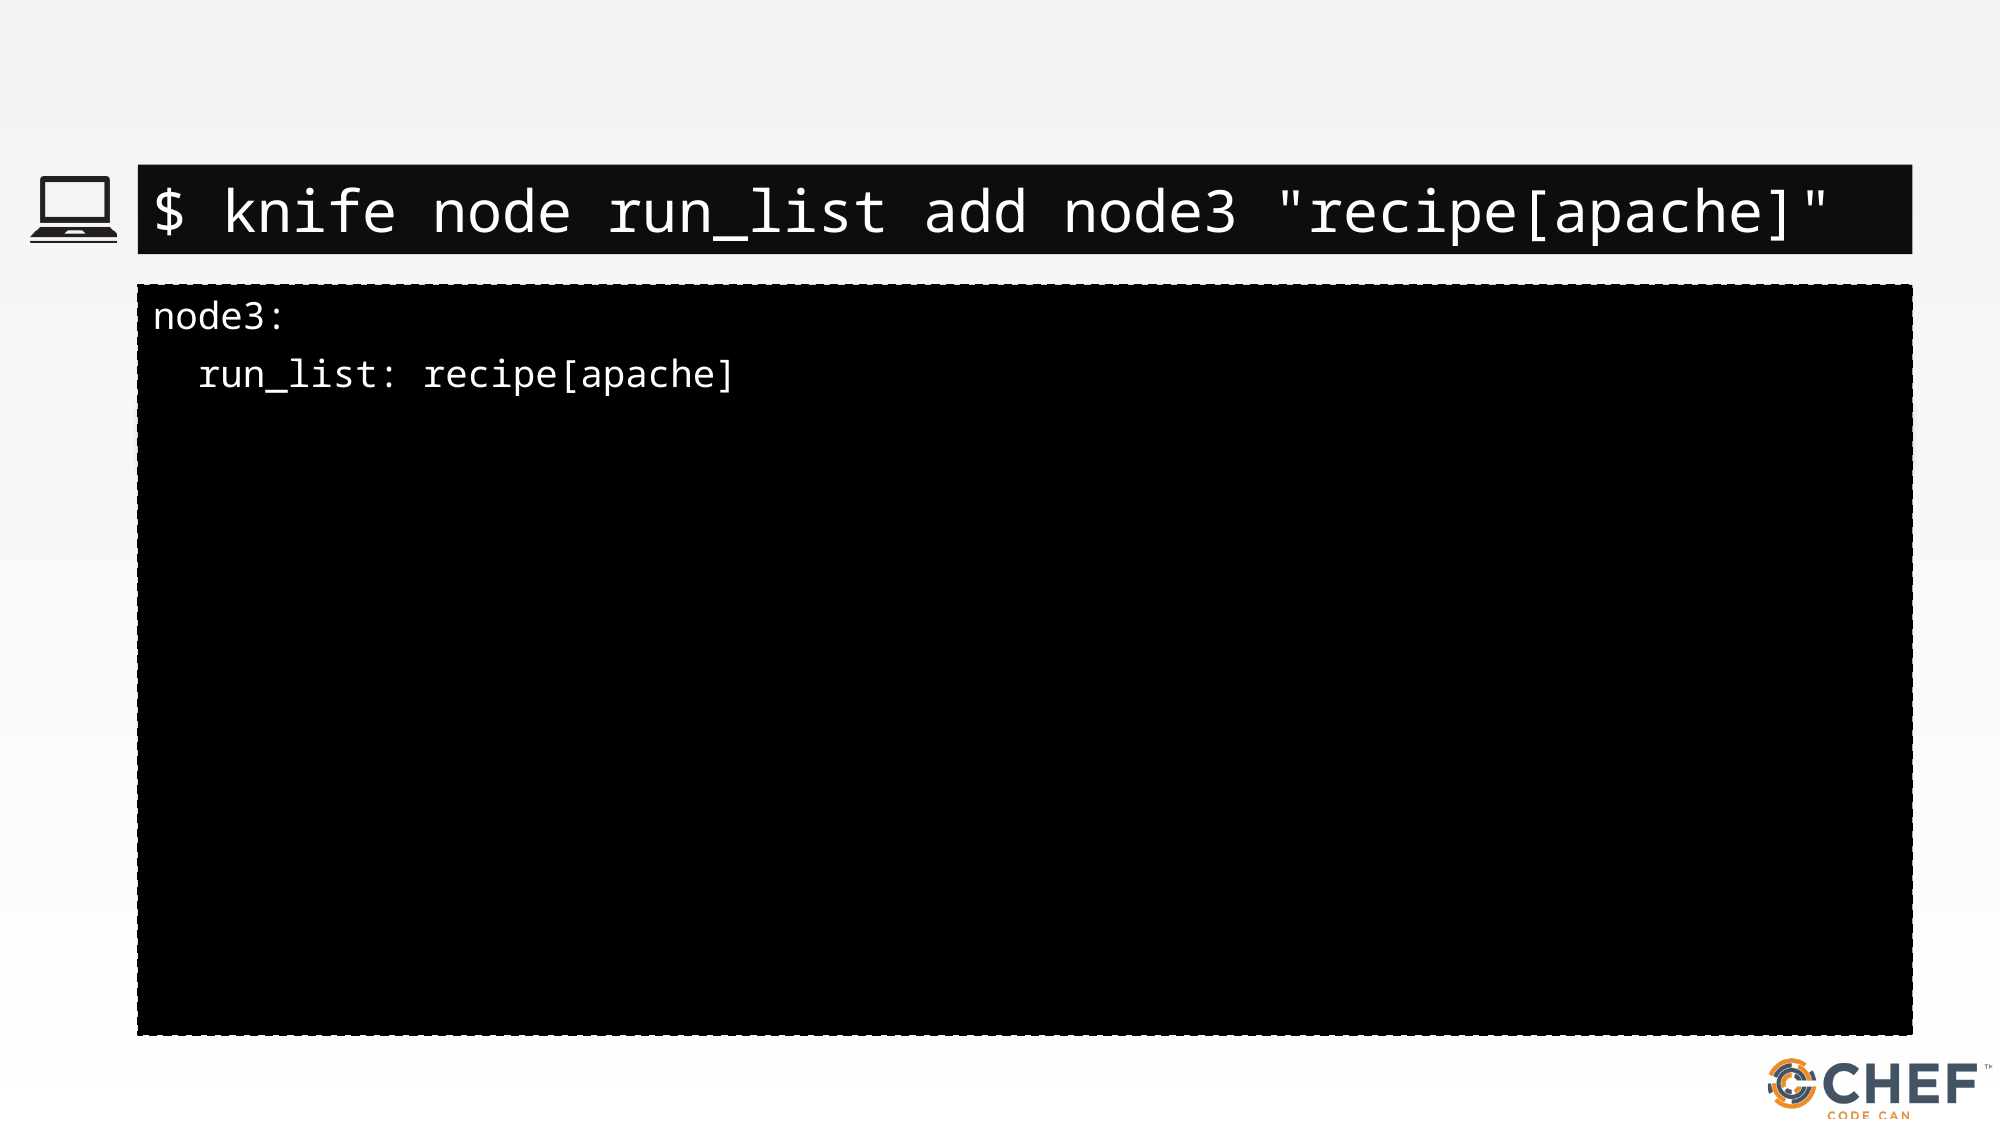

#
$ knife node run_list add node3 "recipe[apache]"
node3:
  run_list: recipe[apache]